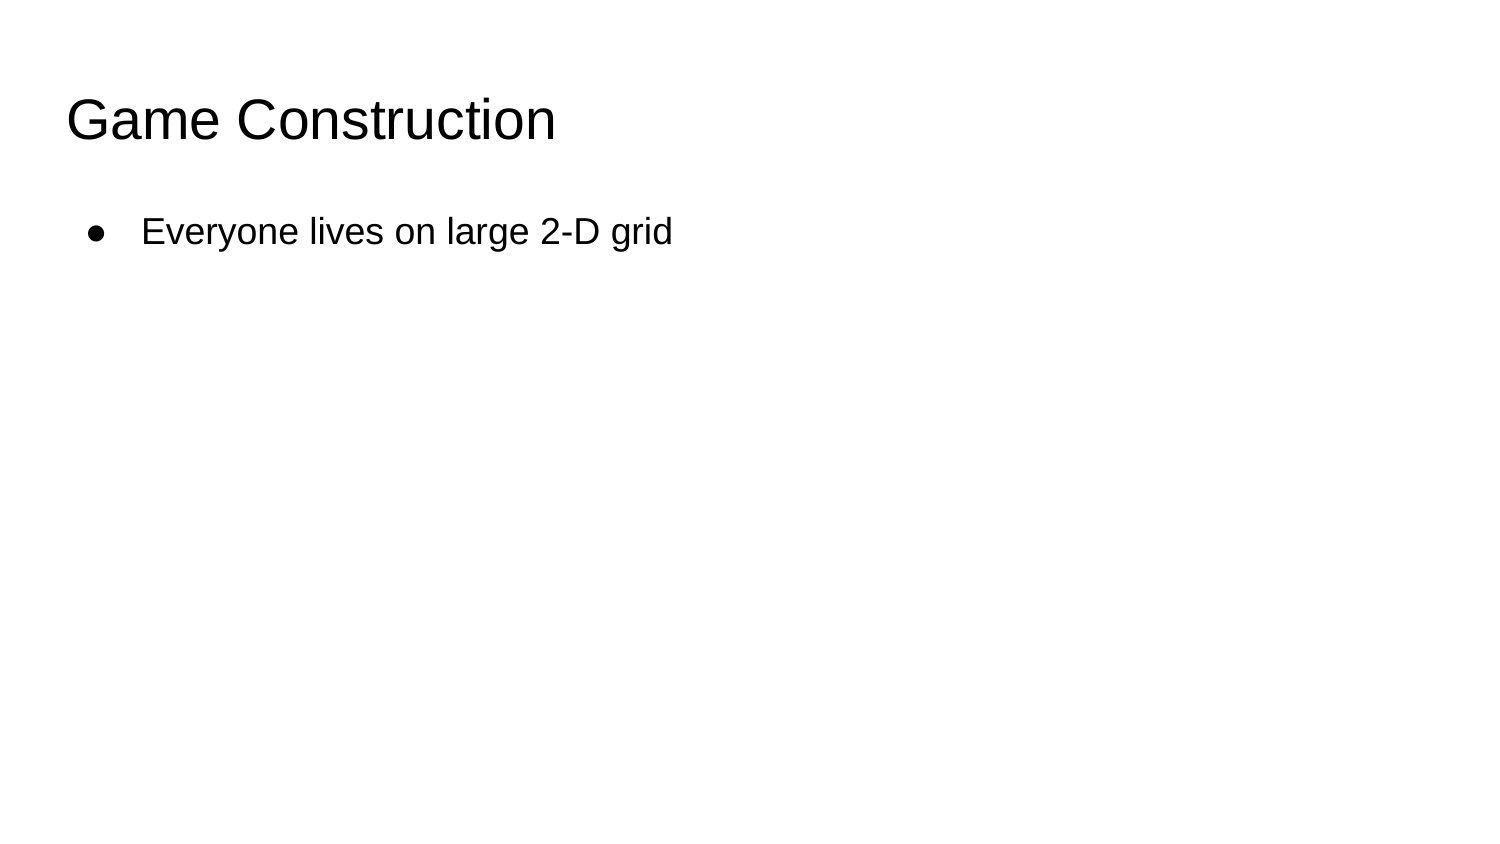

# Game Construction
Everyone lives on large 2-D grid